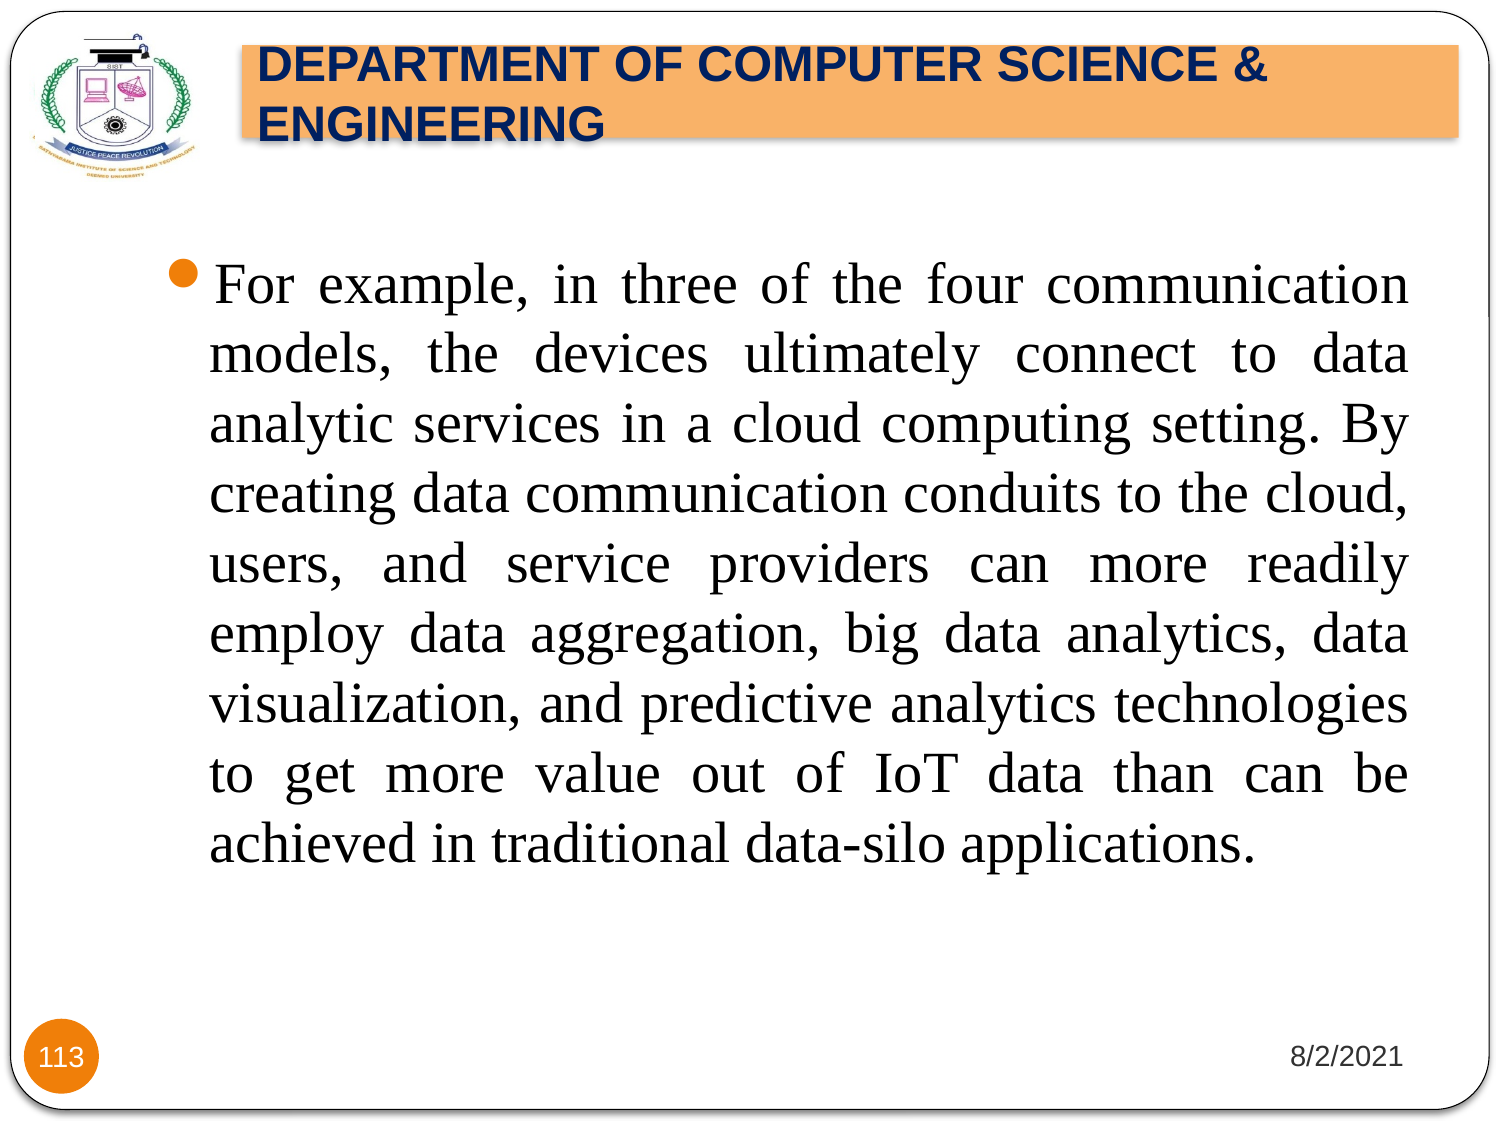

For example, in three of the four communication models, the devices ultimately connect to data analytic services in a cloud computing setting. By creating data communication conduits to the cloud, users, and service providers can more readily employ data aggregation, big data analytics, data visualization, and predictive analytics technologies to get more value out of IoT data than can be achieved in traditional data-silo applications.
8/2/2021
113